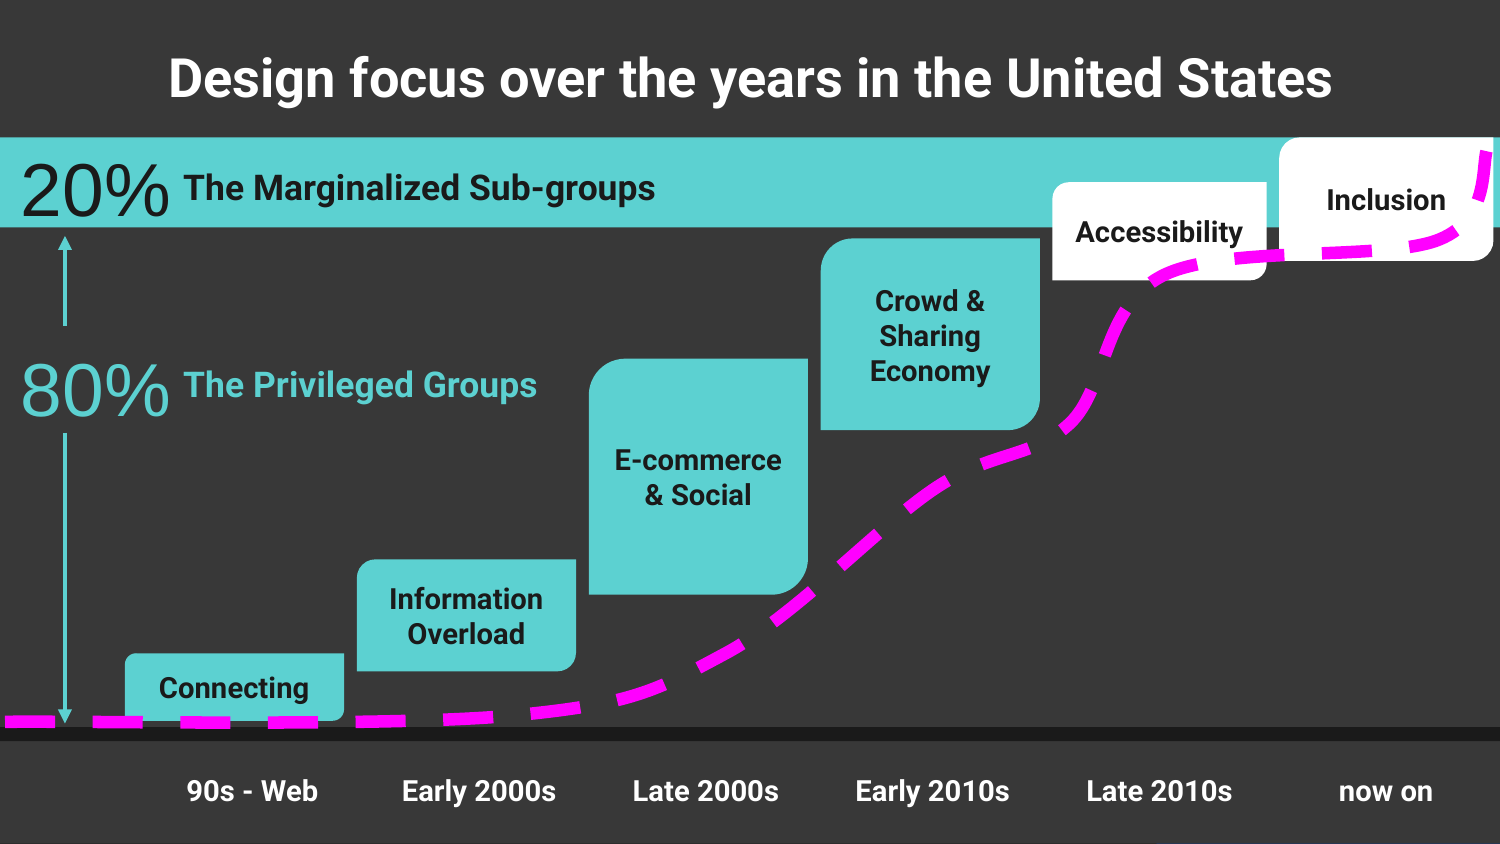

# Design focus over the years in the United States

Inclusion

20%
The Marginalized Sub-groups
Accessibility
Crowd & Sharing Economy
The Privileged Groups
E-commerce
& Social
80%
Information
Overload
Connecting

90s - Web
Early 2000s
Late 2000s
Early 2010s
Late 2010s
now on